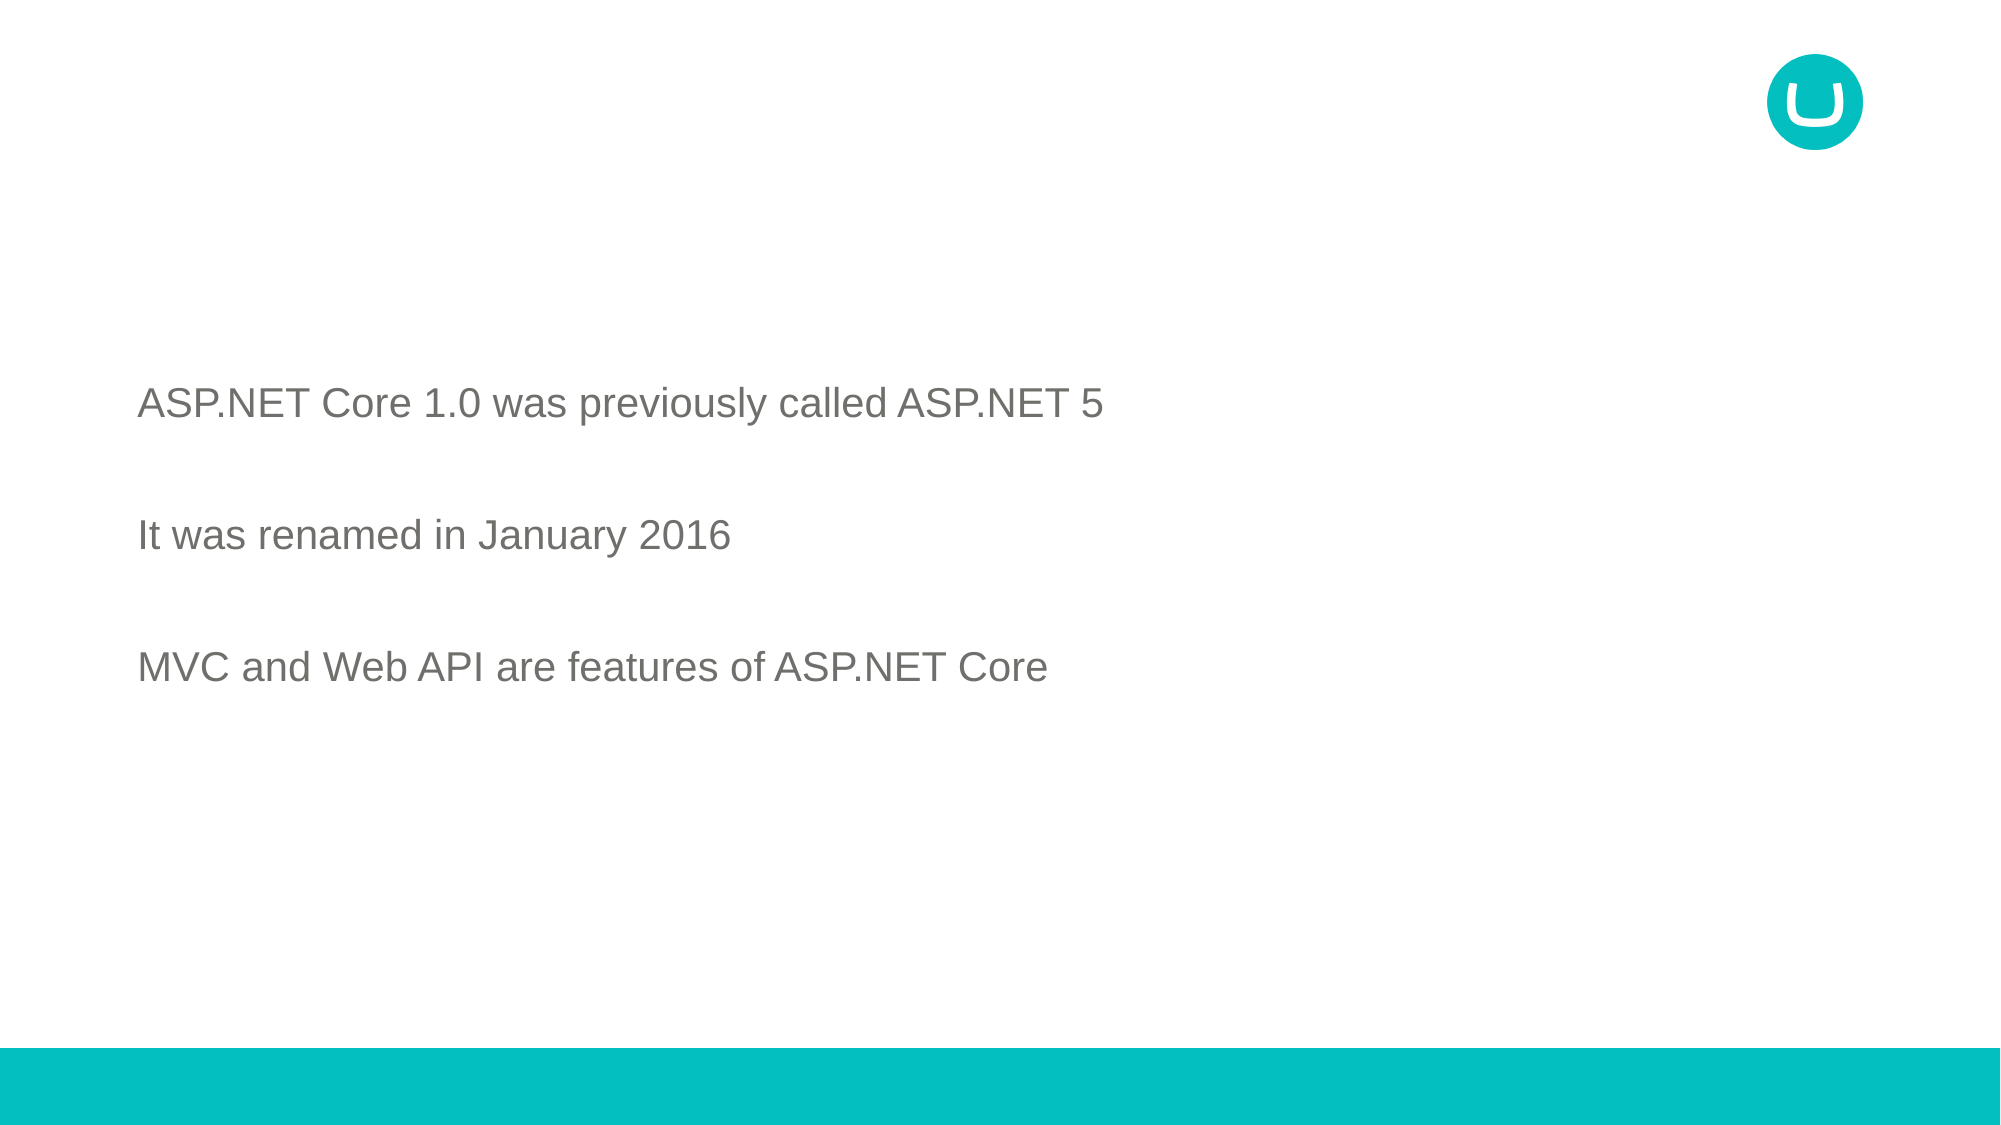

#
ASP.NET Core 1.0 was previously called ASP.NET 5

It was renamed in January 2016

MVC and Web API are features of ASP.NET Core